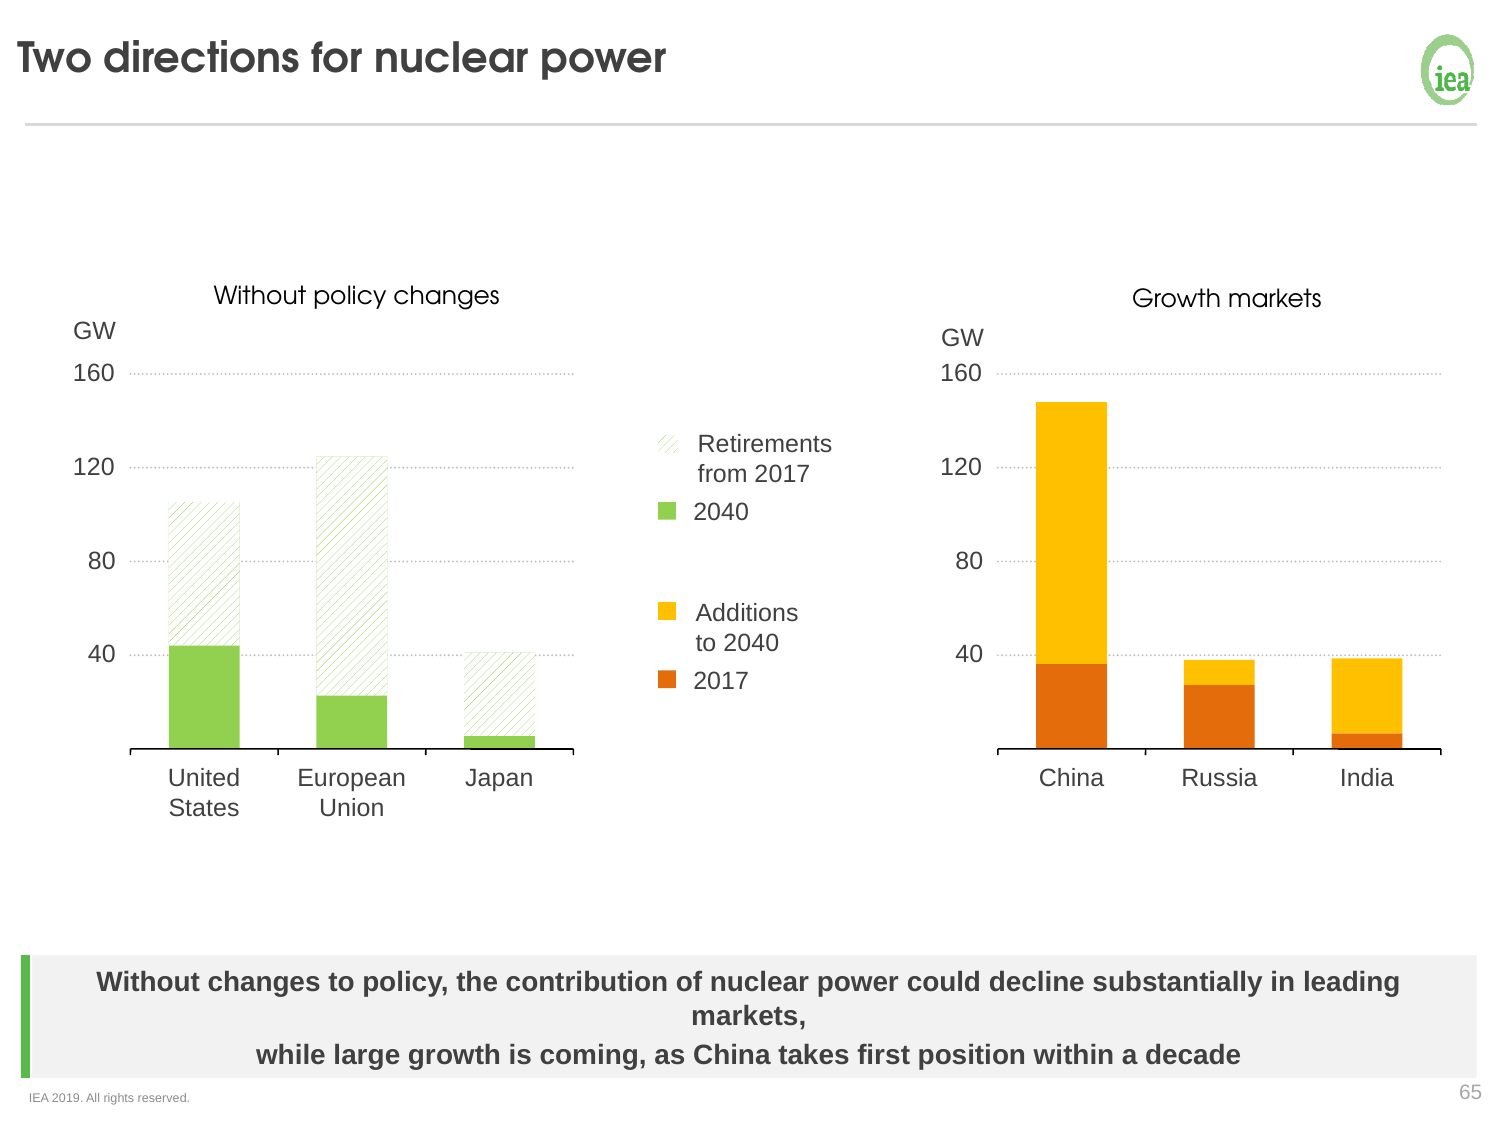

Two directions for nuclear power
Without policy changes
Growth markets
GW
GW
160

120

80

40

China
Russia
India
160

Retirements
from 2017

120

2017
2040

80

Additions
to 2040

40

2017

United
States
European
Union
Japan
Without changes to policy, the contribution of nuclear power could decline substantially in leading markets,
while large growth is coming, as China takes first position within a decade